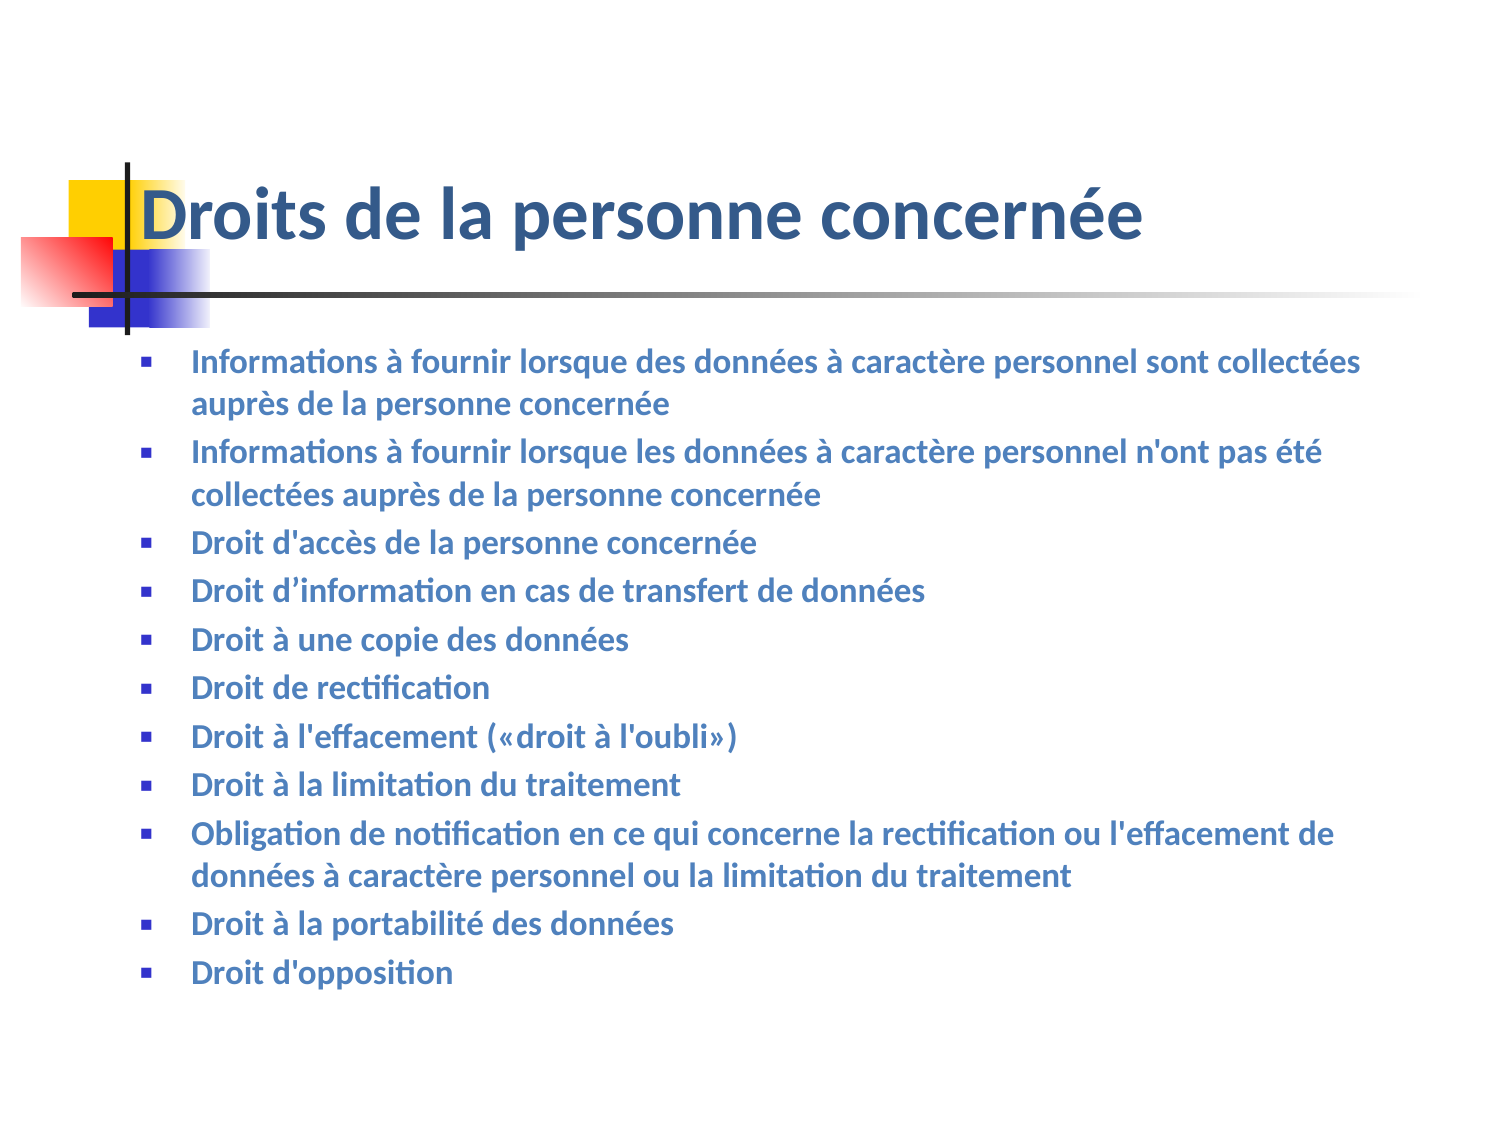

# Droits de la personne concernée
Informations à fournir lorsque des données à caractère personnel sont collectées auprès de la personne concernée
Informations à fournir lorsque les données à caractère personnel n'ont pas été collectées auprès de la personne concernée
Droit d'accès de la personne concernée
Droit d’information en cas de transfert de données
Droit à une copie des données
Droit de rectification
Droit à l'effacement («droit à l'oubli»)
Droit à la limitation du traitement
Obligation de notification en ce qui concerne la rectification ou l'effacement de données à caractère personnel ou la limitation du traitement
Droit à la portabilité des données
Droit d'opposition